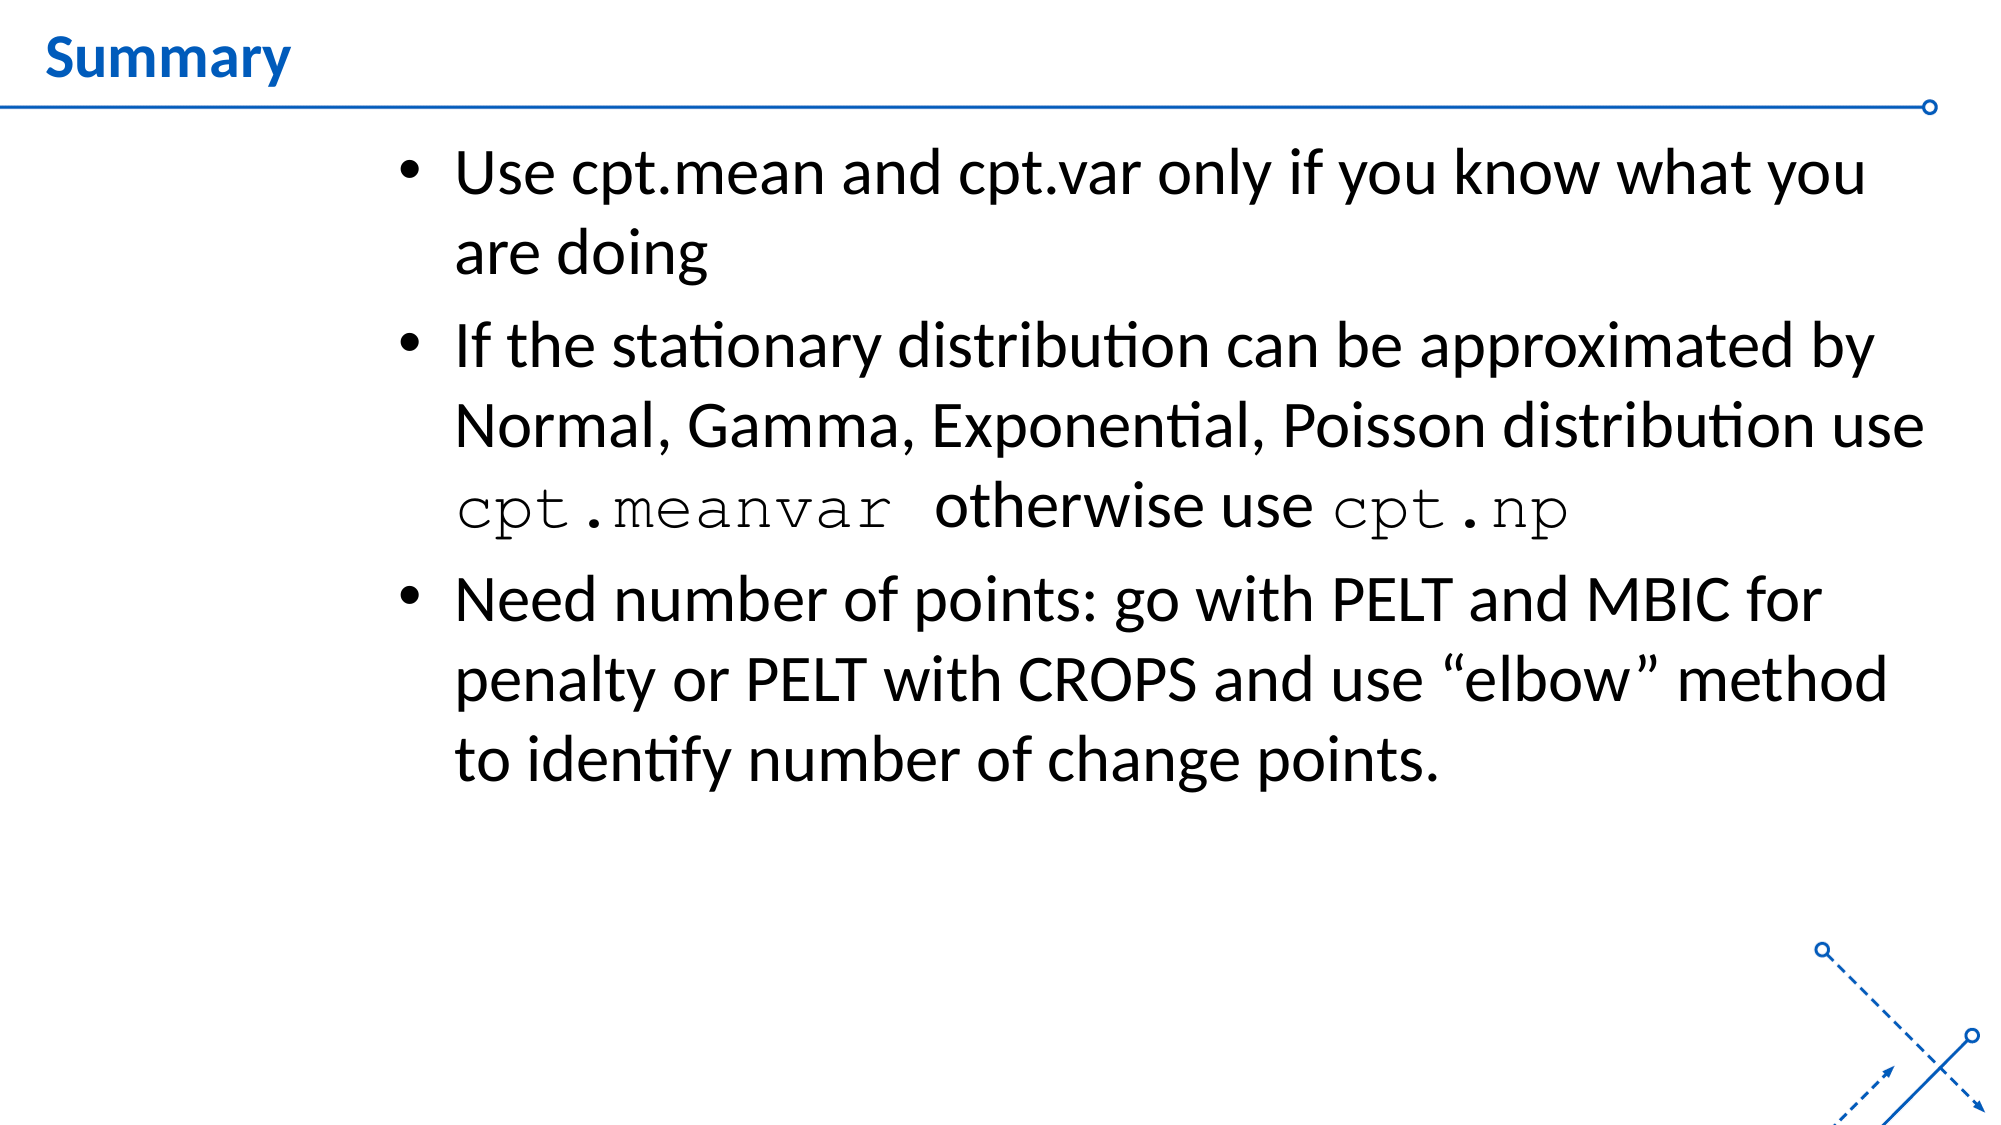

# Summary
Use cpt.mean and cpt.var only if you know what you are doing
If the stationary distribution can be approximated by Normal, Gamma, Exponential, Poisson distribution use cpt.meanvar otherwise use cpt.np
Need number of points: go with PELT and MBIC for penalty or PELT with CROPS and use “elbow” method to identify number of change points.